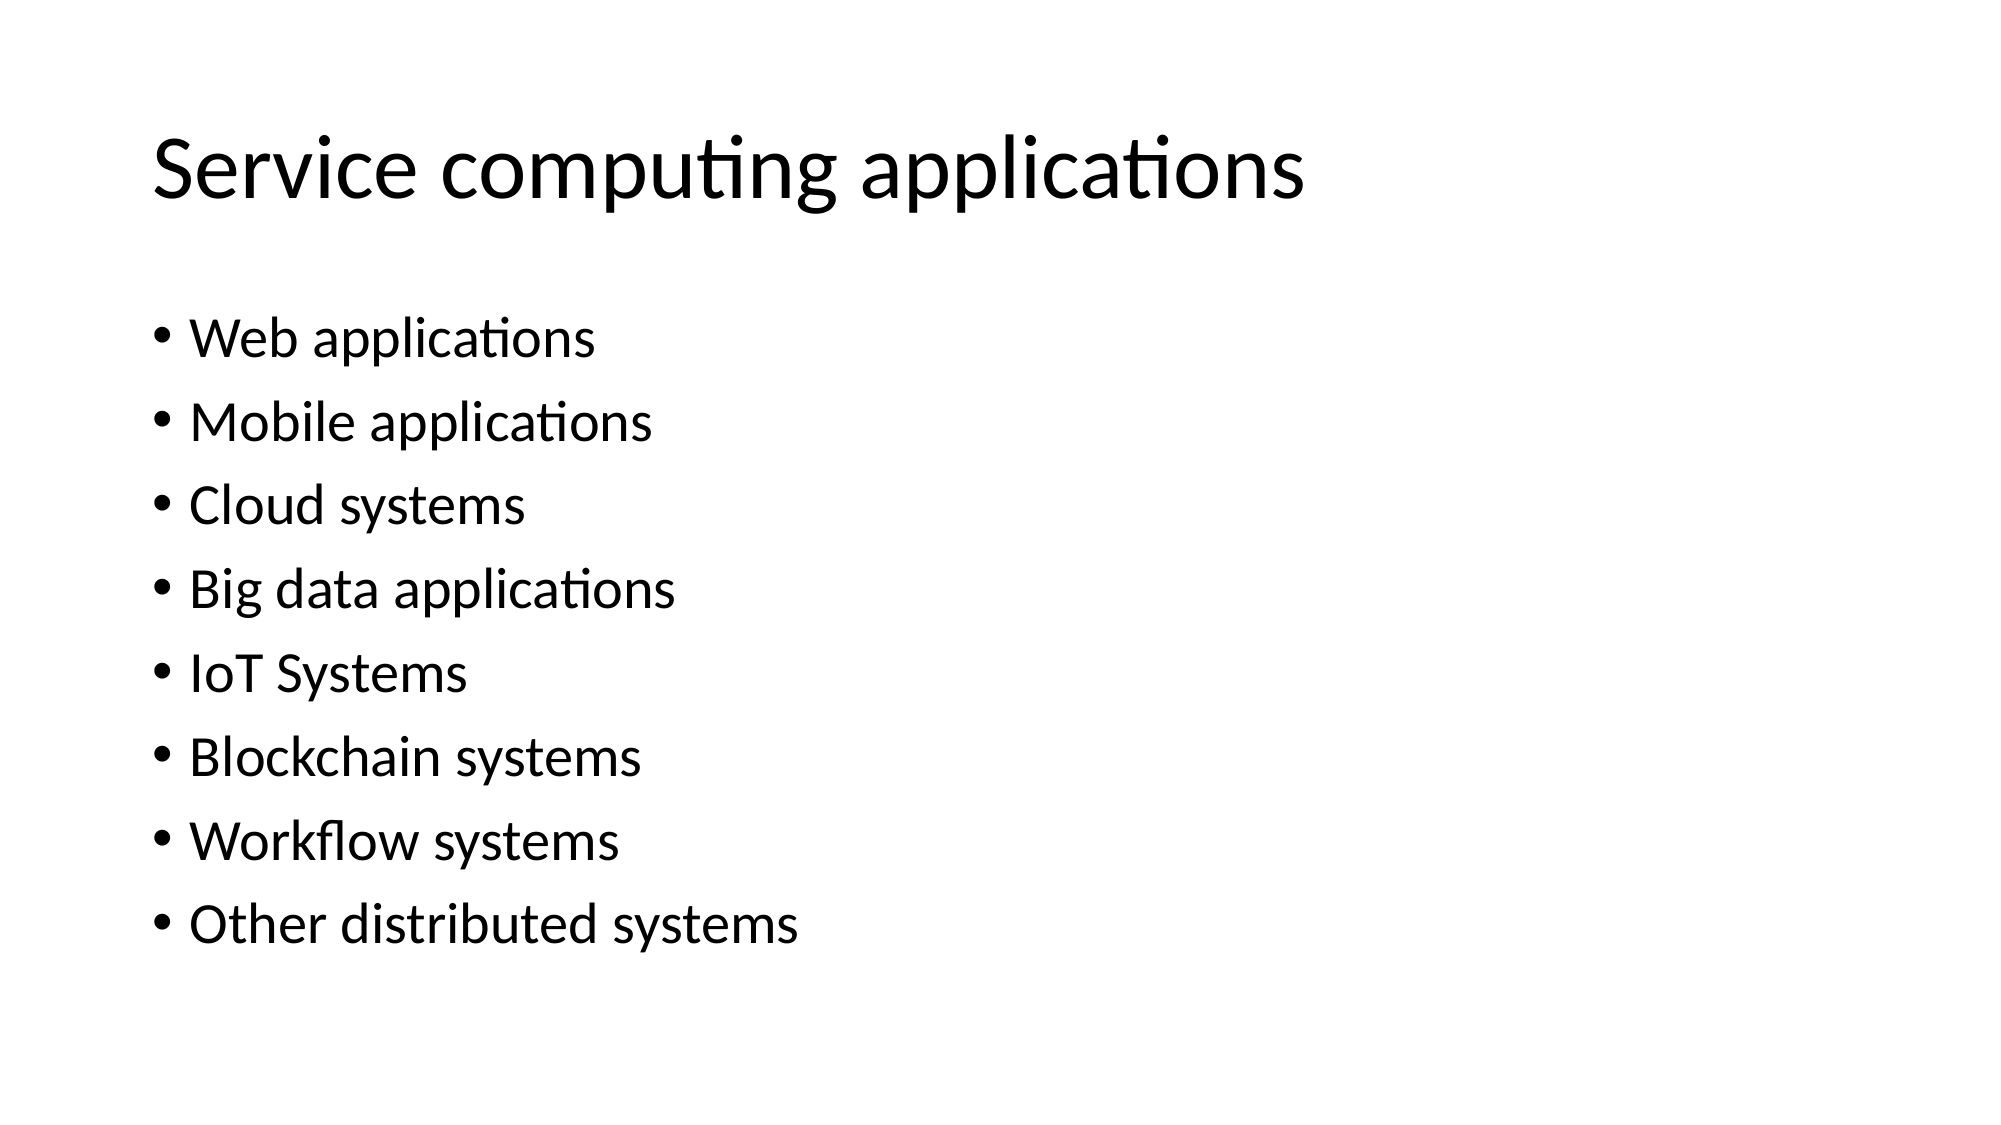

# Service computing applications
Web applications
Mobile applications
Cloud systems
Big data applications
IoT Systems
Blockchain systems
Workflow systems
Other distributed systems